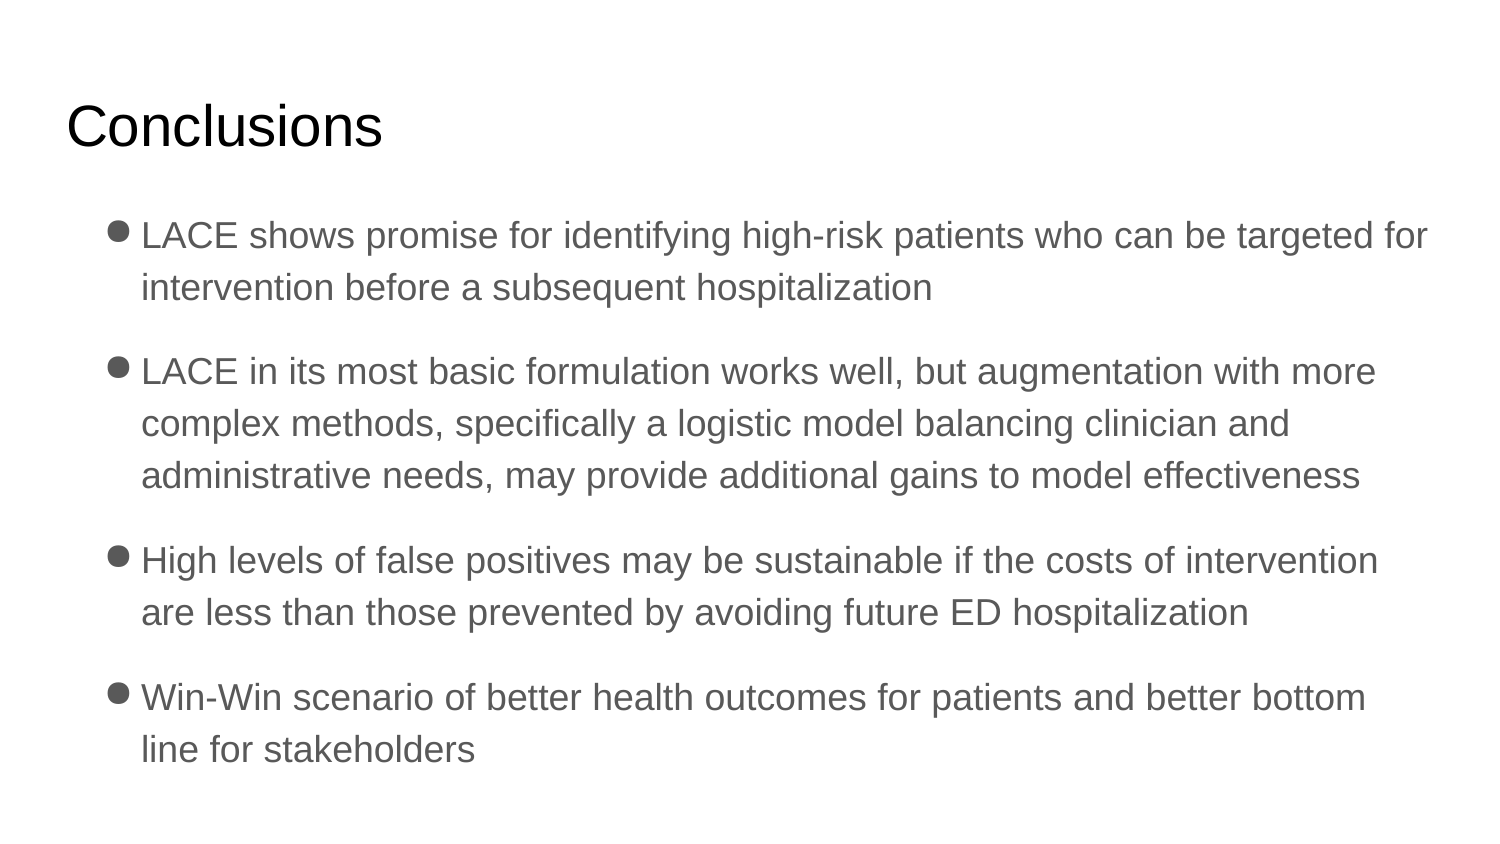

# Conclusions
LACE shows promise for identifying high-risk patients who can be targeted for intervention before a subsequent hospitalization
LACE in its most basic formulation works well, but augmentation with more complex methods, specifically a logistic model balancing clinician and administrative needs, may provide additional gains to model effectiveness
High levels of false positives may be sustainable if the costs of intervention are less than those prevented by avoiding future ED hospitalization
Win-Win scenario of better health outcomes for patients and better bottom line for stakeholders